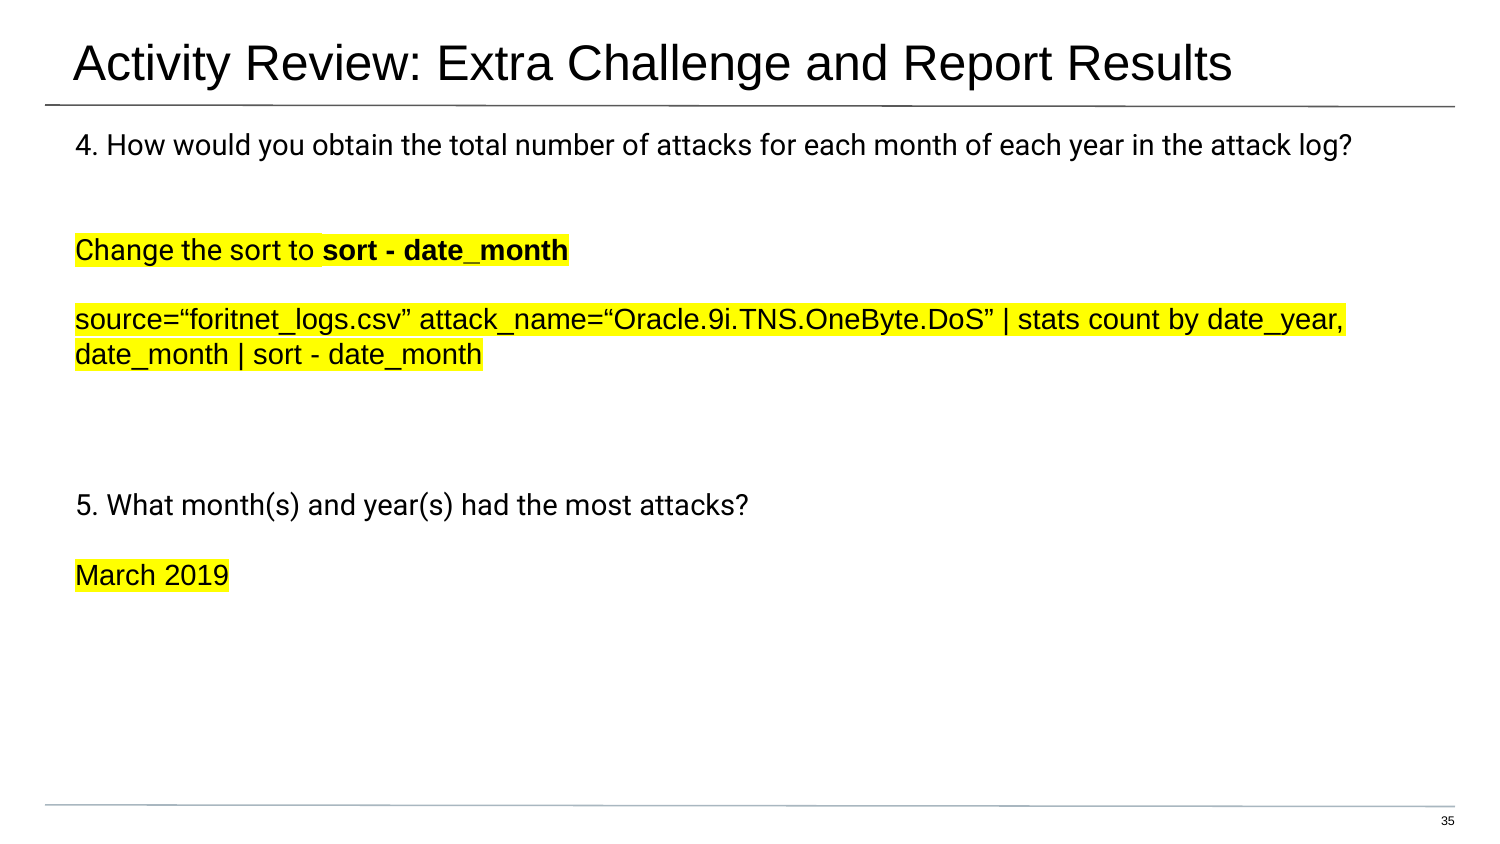

# Activity Review: Extra Challenge and Report Results
4. How would you obtain the total number of attacks for each month of each year in the attack log?

Change the sort to sort - date_month

source=“foritnet_logs.csv” attack_name=“Oracle.9i.TNS.OneByte.DoS” | stats count by date_year, date_month | sort - date_month

5. What month(s) and year(s) had the most attacks?

March 2019

35